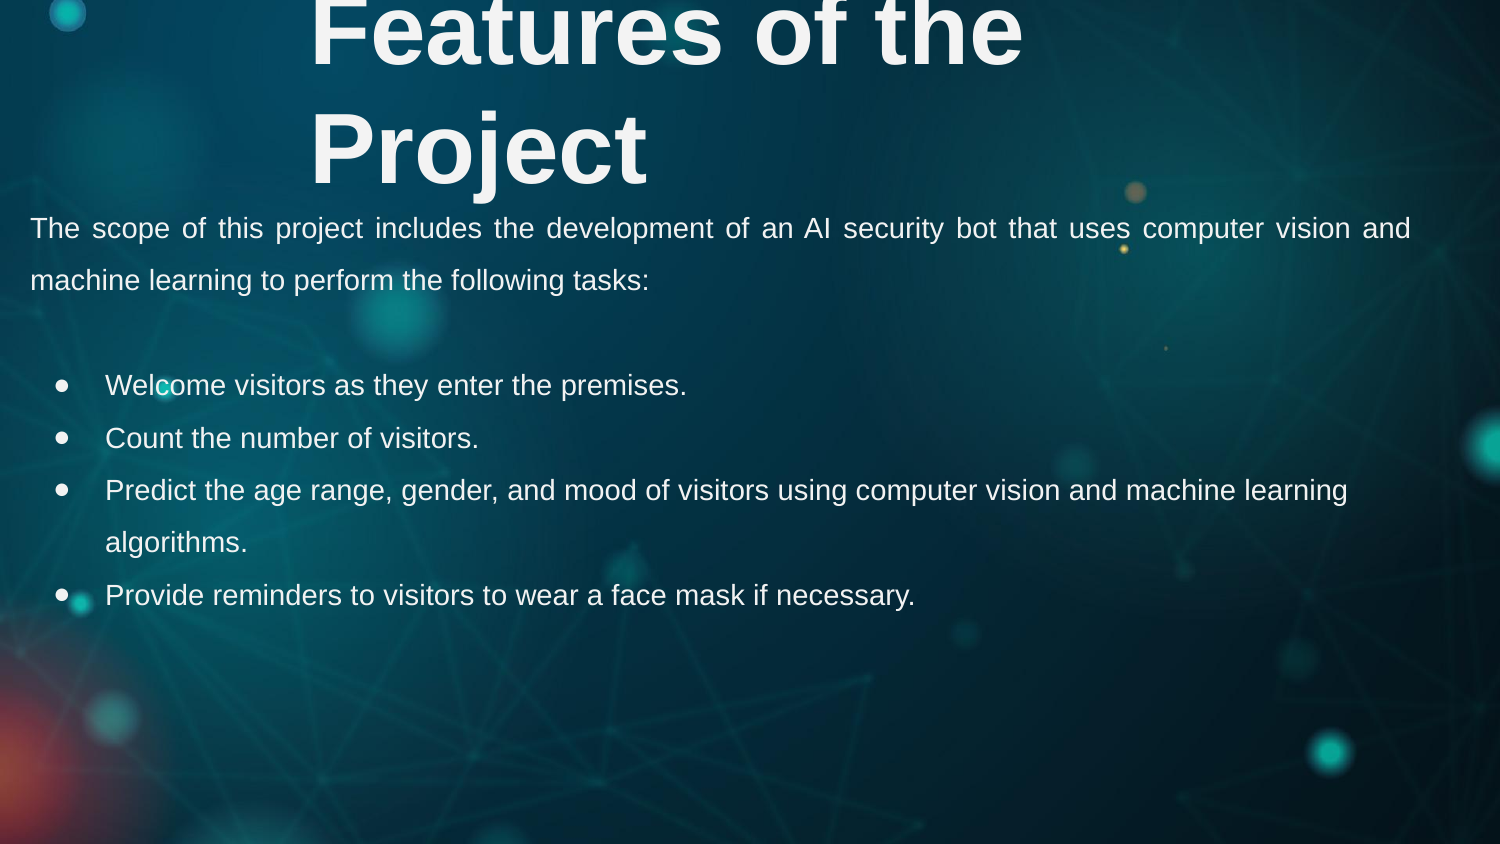

# Features of the Project
The scope of this project includes the development of an AI security bot that uses computer vision and machine learning to perform the following tasks:

Welcome visitors as they enter the premises.
Count the number of visitors.
Predict the age range, gender, and mood of visitors using computer vision and machine learning algorithms.
Provide reminders to visitors to wear a face mask if necessary.